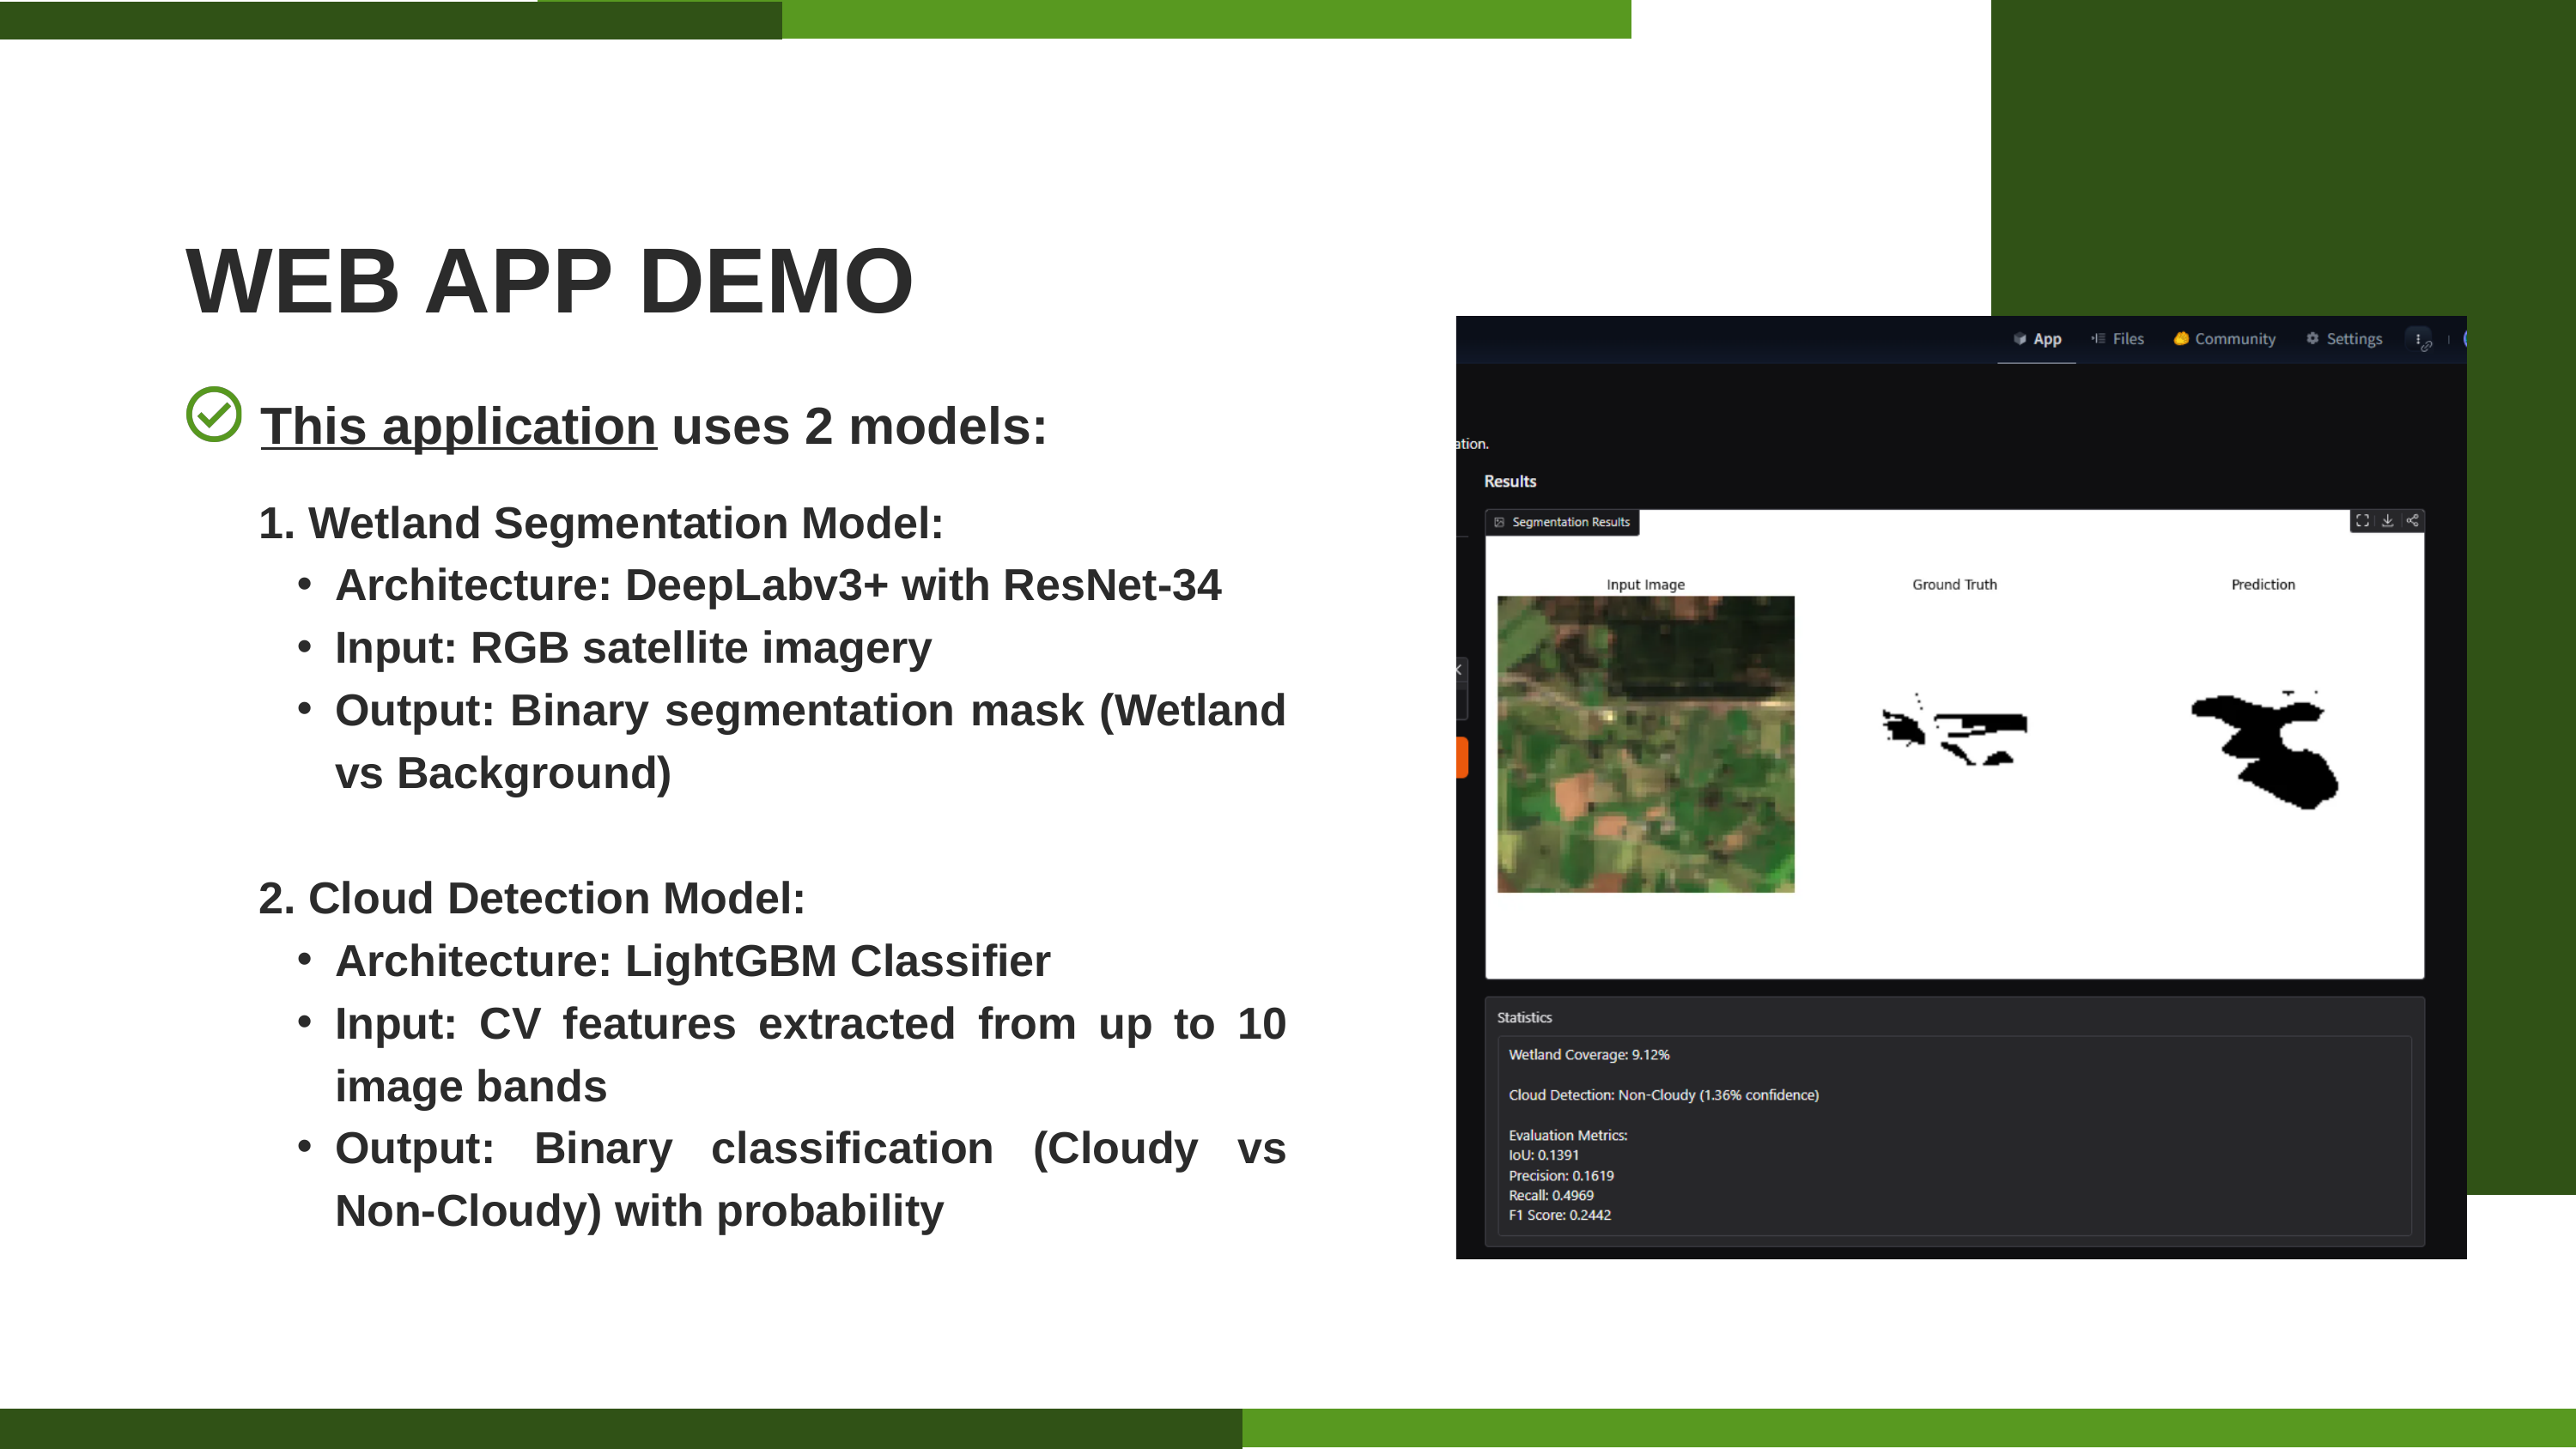

WEB APP DEMO

This application uses 2 models:
1. Wetland Segmentation Model:
Architecture: DeepLabv3+ with ResNet-34
Input: RGB satellite imagery
Output: Binary segmentation mask (Wetland vs Background)

2. Cloud Detection Model:
Architecture: LightGBM Classifier
Input: CV features extracted from up to 10 image bands
Output: Binary classification (Cloudy vs Non-Cloudy) with probability